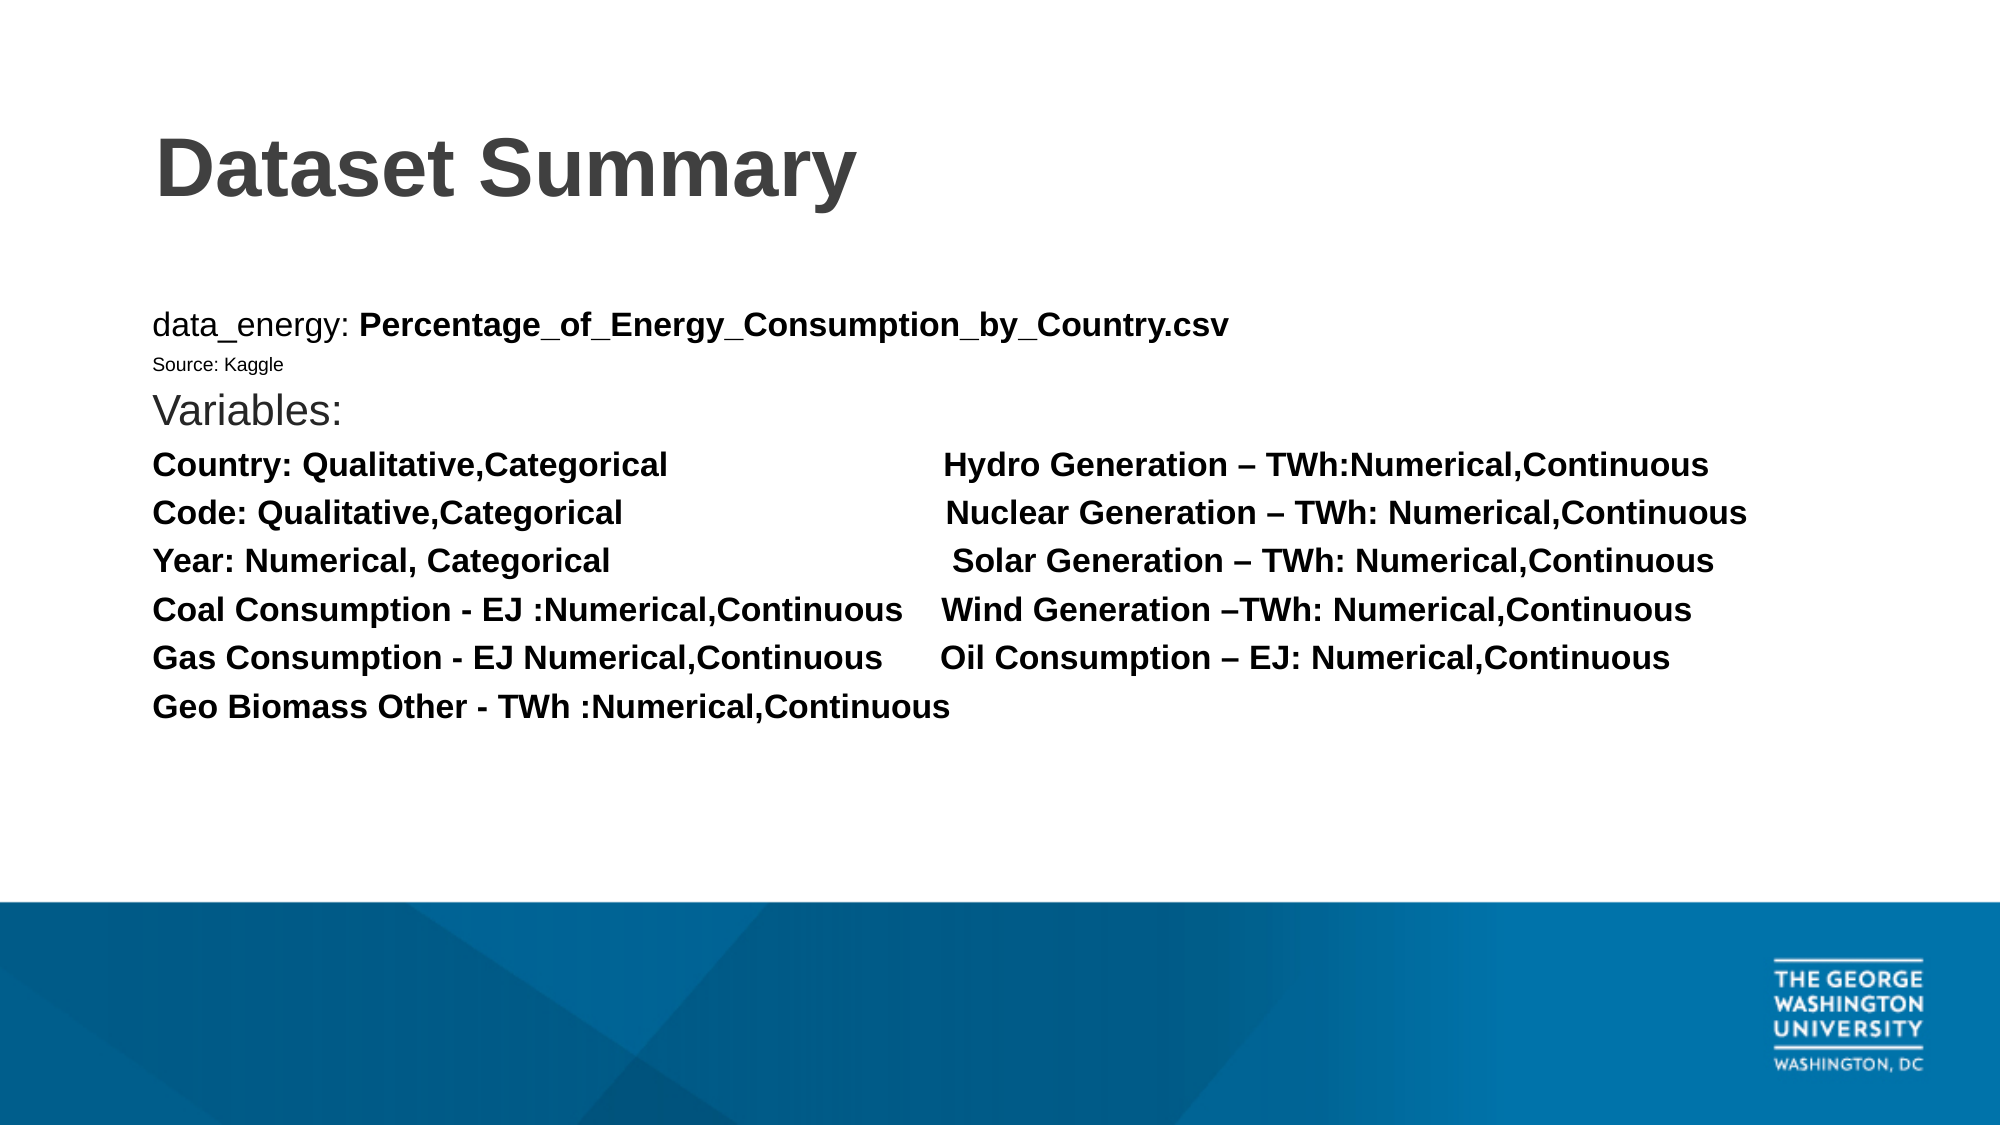

# Dataset Summary
data_energy: Percentage_of_Energy_Consumption_by_Country.csv
Source: Kaggle
Variables:
Country: Qualitative,Categorical                             Hydro Generation – TWh:Numerical,Continuous
Code: Qualitative,Categorical                                  Nuclear Generation – TWh: Numerical,Continuous
Year: Numerical, Categorical                                    Solar Generation – TWh: Numerical,Continuous
Coal Consumption - EJ :Numerical,Continuous    Wind Generation –TWh: Numerical,Continuous
Gas Consumption - EJ Numerical,Continuous      Oil Consumption – EJ: Numerical,Continuous
Geo Biomass Other - TWh :Numerical,Continuous